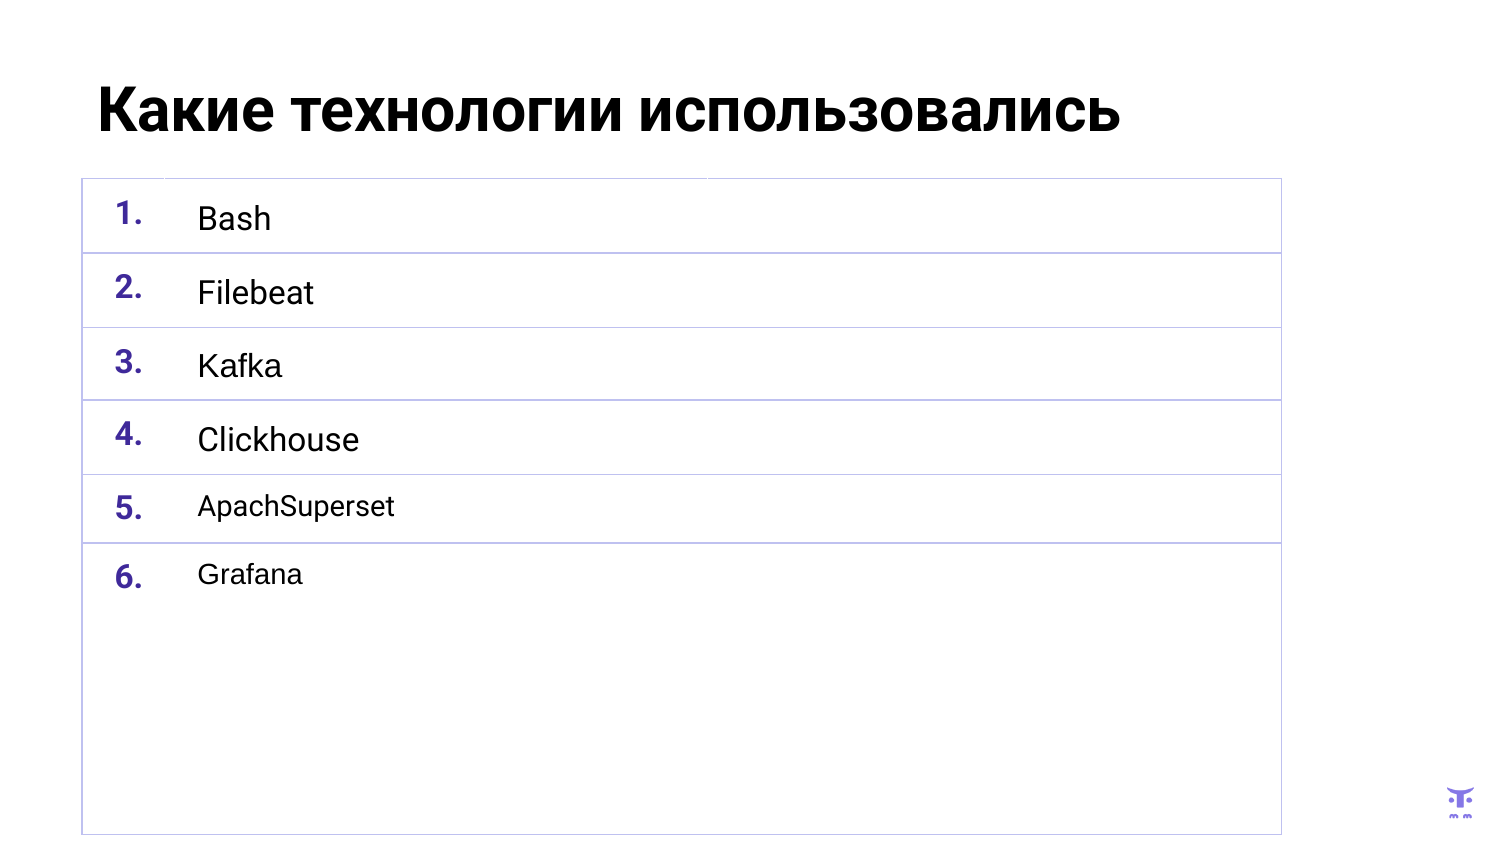

# Какие технологии использовались

| 1. | Bash |  |
| --- | --- | --- |
| 2. | Filebeat |  |
| 3. | Kafka |  |
| 4. | Clickhouse |  |
| 5. | ApachSuperset |  |
| 6. | Grafana |  |